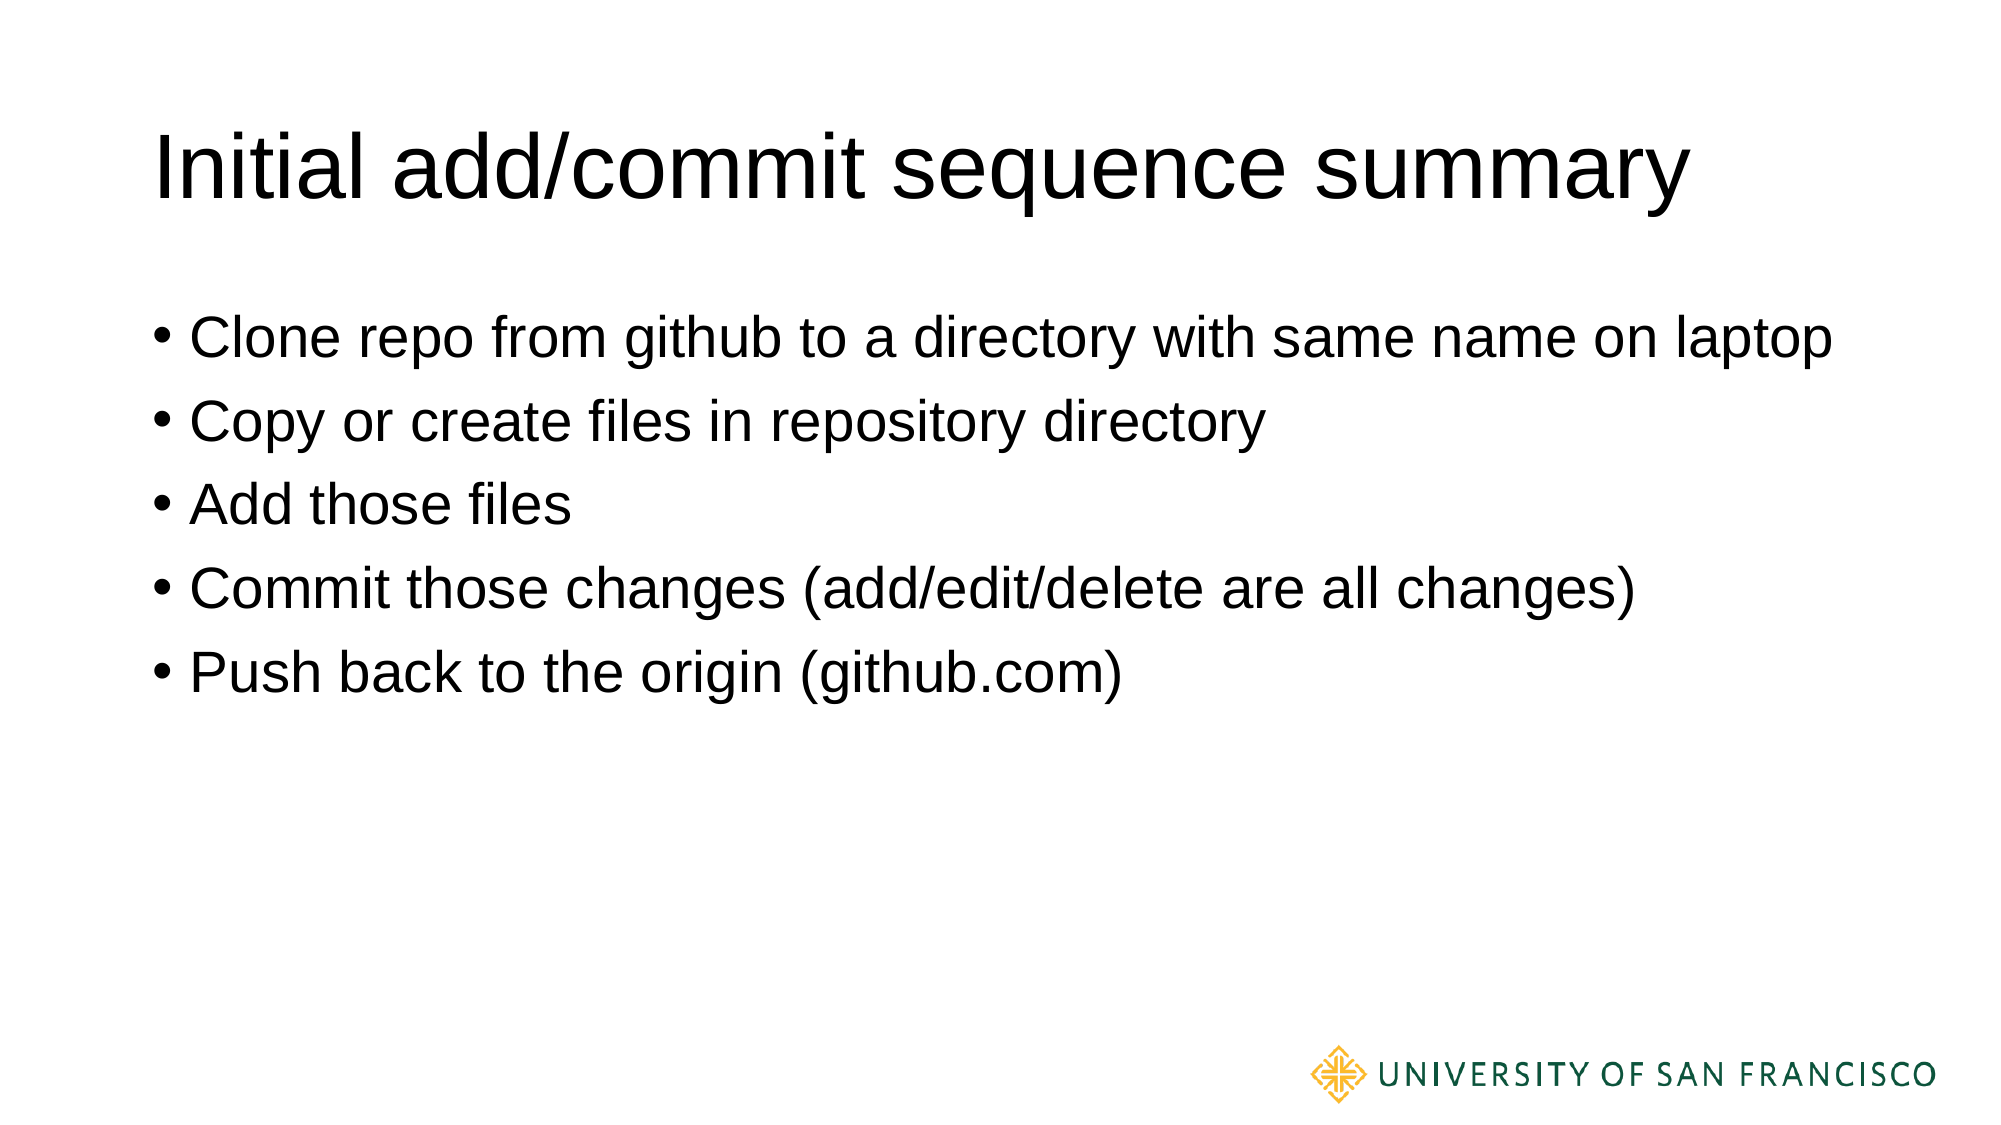

# Initial add/commit sequence summary
Clone repo from github to a directory with same name on laptop
Copy or create files in repository directory
Add those files
Commit those changes (add/edit/delete are all changes)
Push back to the origin (github.com)